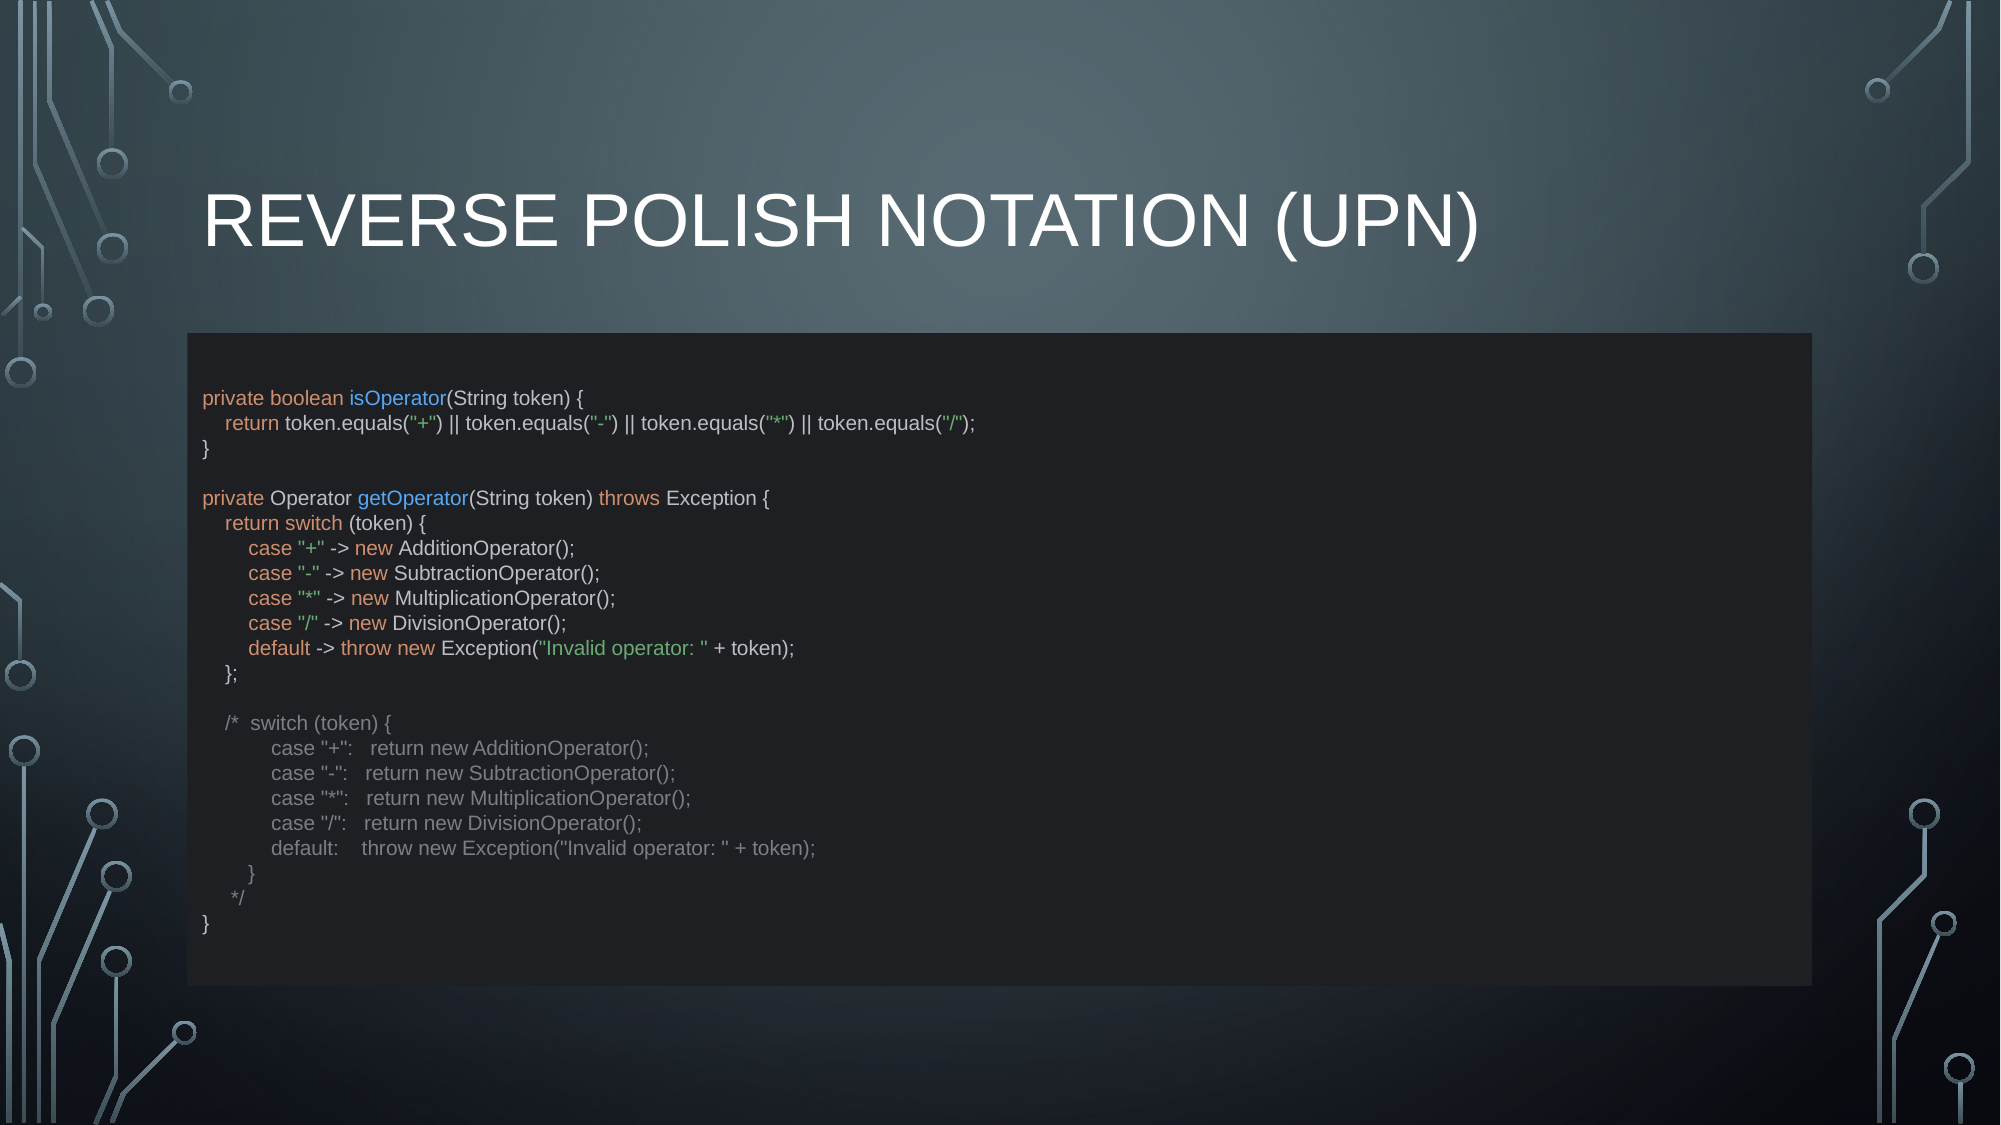

# Reverse polish notation (UPN)
Part 4
private boolean isOperator(String token) {
    return token.equals("+") || token.equals("-") || token.equals("*") || token.equals("/");
}
private Operator getOperator(String token) throws Exception {
    return switch (token) {
        case "+" -> new AdditionOperator();
        case "-" -> new SubtractionOperator();
        case "*" -> new MultiplicationOperator();
        case "/" -> new DivisionOperator();
        default -> throw new Exception("Invalid operator: " + token);
    };
    /*  switch (token) {
            case "+":   return new AdditionOperator();
            case "-":   return new SubtractionOperator();
            case "*":   return new MultiplicationOperator();
            case "/":   return new DivisionOperator();
            default:    throw new Exception("Invalid operator: " + token);
        }
     */
}